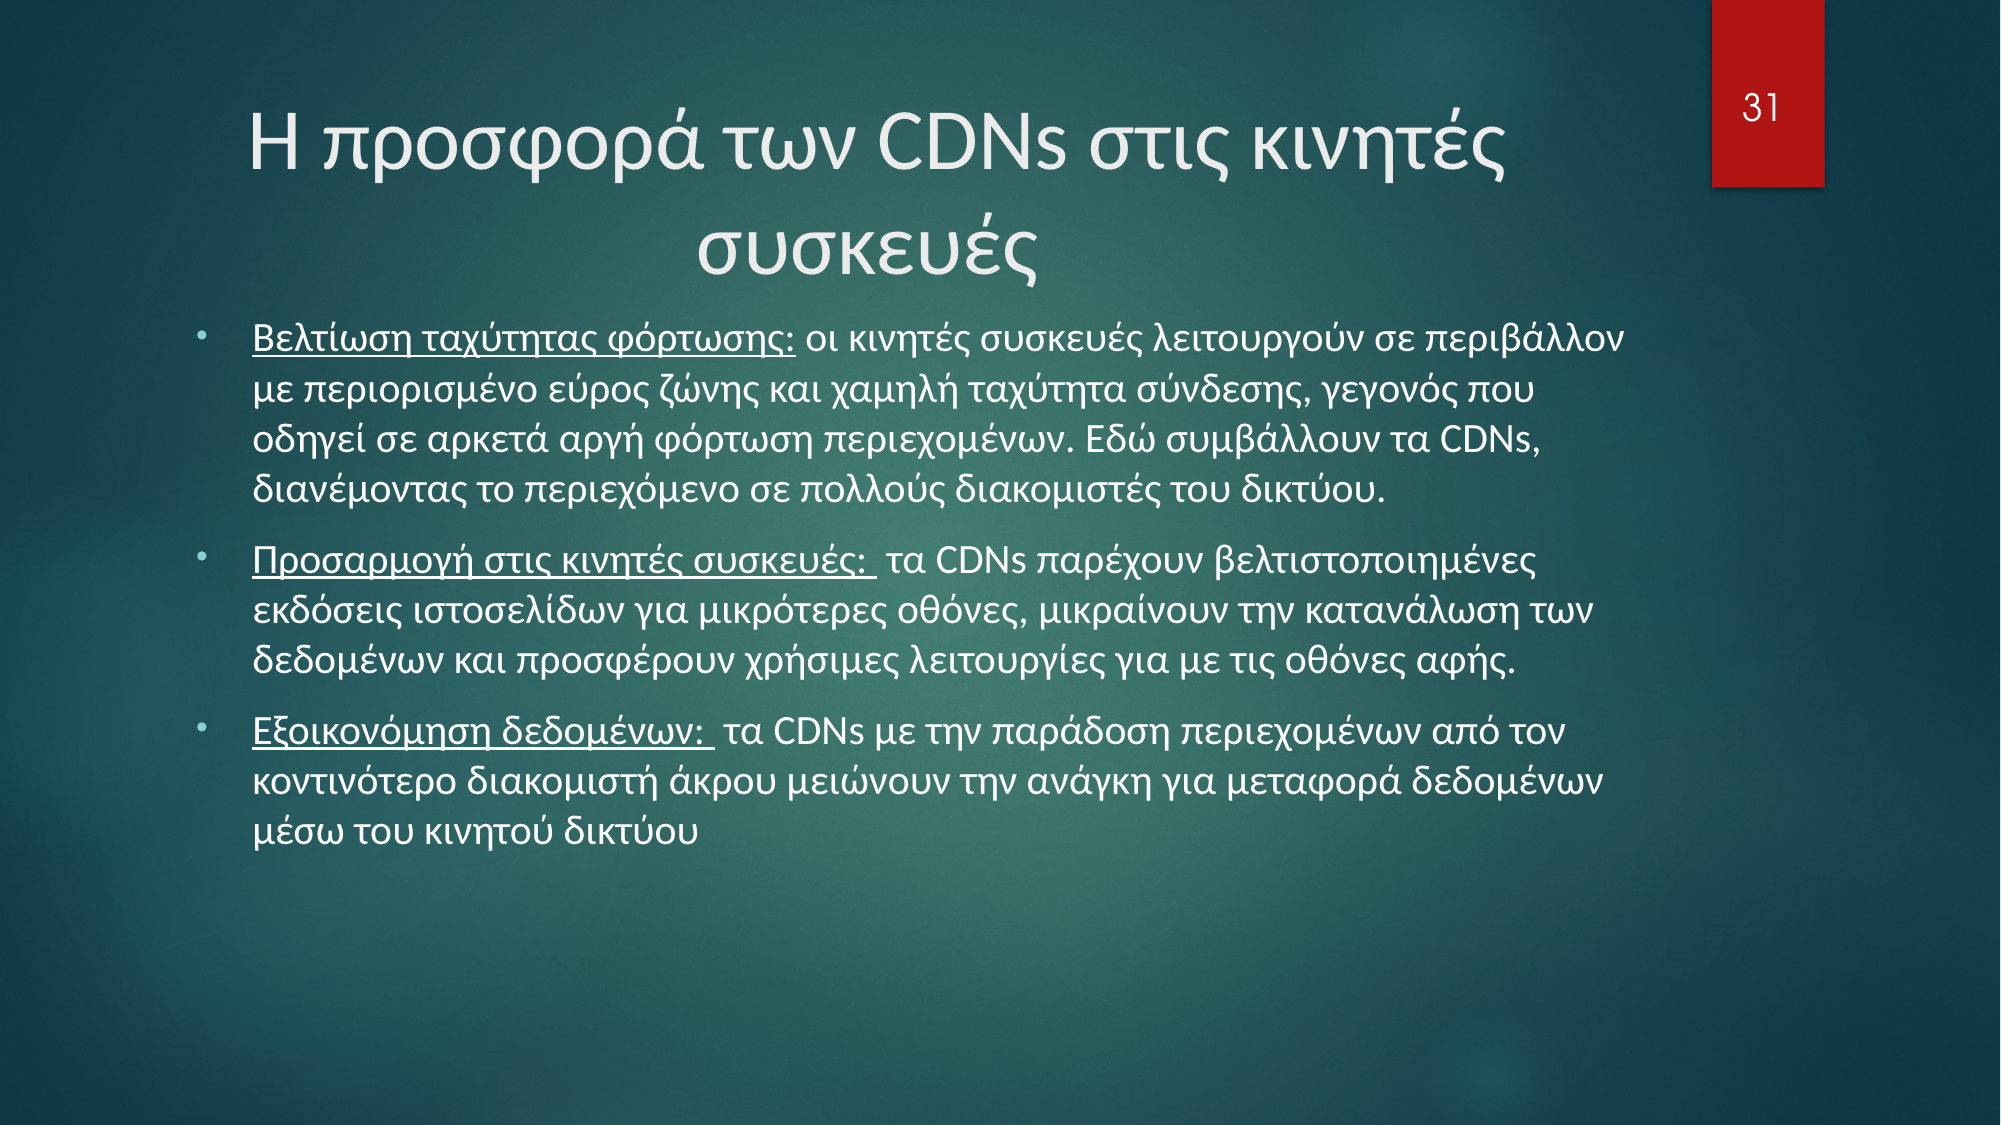

# Η προσφορά των CDNs στις κινητές συσκευές
31
Βελτίωση ταχύτητας φόρτωσης: οι κινητές συσκευές λειτουργούν σε περιβάλλον με περιορισμένο εύρος ζώνης και χαμηλή ταχύτητα σύνδεσης, γεγονός που οδηγεί σε αρκετά αργή φόρτωση περιεχομένων. Εδώ συμβάλλουν τα CDNs, διανέμοντας το περιεχόμενο σε πολλούς διακομιστές του δικτύου.
Προσαρμογή στις κινητές συσκευές:  τα CDNs παρέχουν βελτιστοποιημένες εκδόσεις ιστοσελίδων για μικρότερες οθόνες, μικραίνουν την κατανάλωση των δεδομένων και προσφέρουν χρήσιμες λειτουργίες για με τις οθόνες αφής.
Εξοικονόμηση δεδομένων:  τα CDNs με την παράδοση περιεχομένων από τον κοντινότερο διακομιστή άκρου μειώνουν την ανάγκη για μεταφορά δεδομένων μέσω του κινητού δικτύου